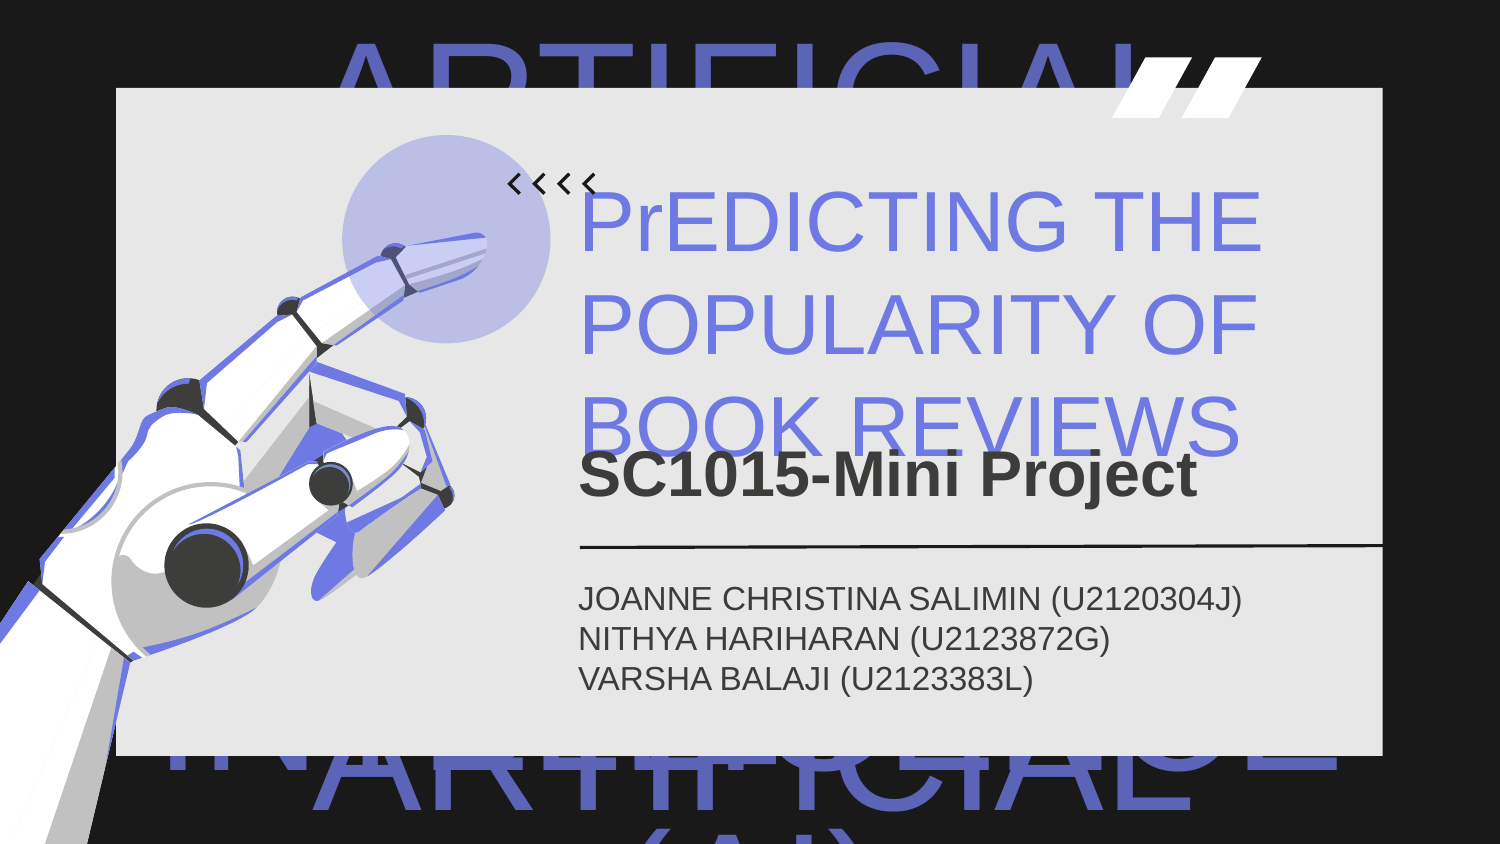

# PrEDICTING THE POPULARITY OF BOOK REVIEWS

SC1015-Mini Project
JOANNE CHRISTINA SALIMIN (U2120304J)
NITHYA HARIHARAN (U2123872G)
VARSHA BALAJI (U2123383L)